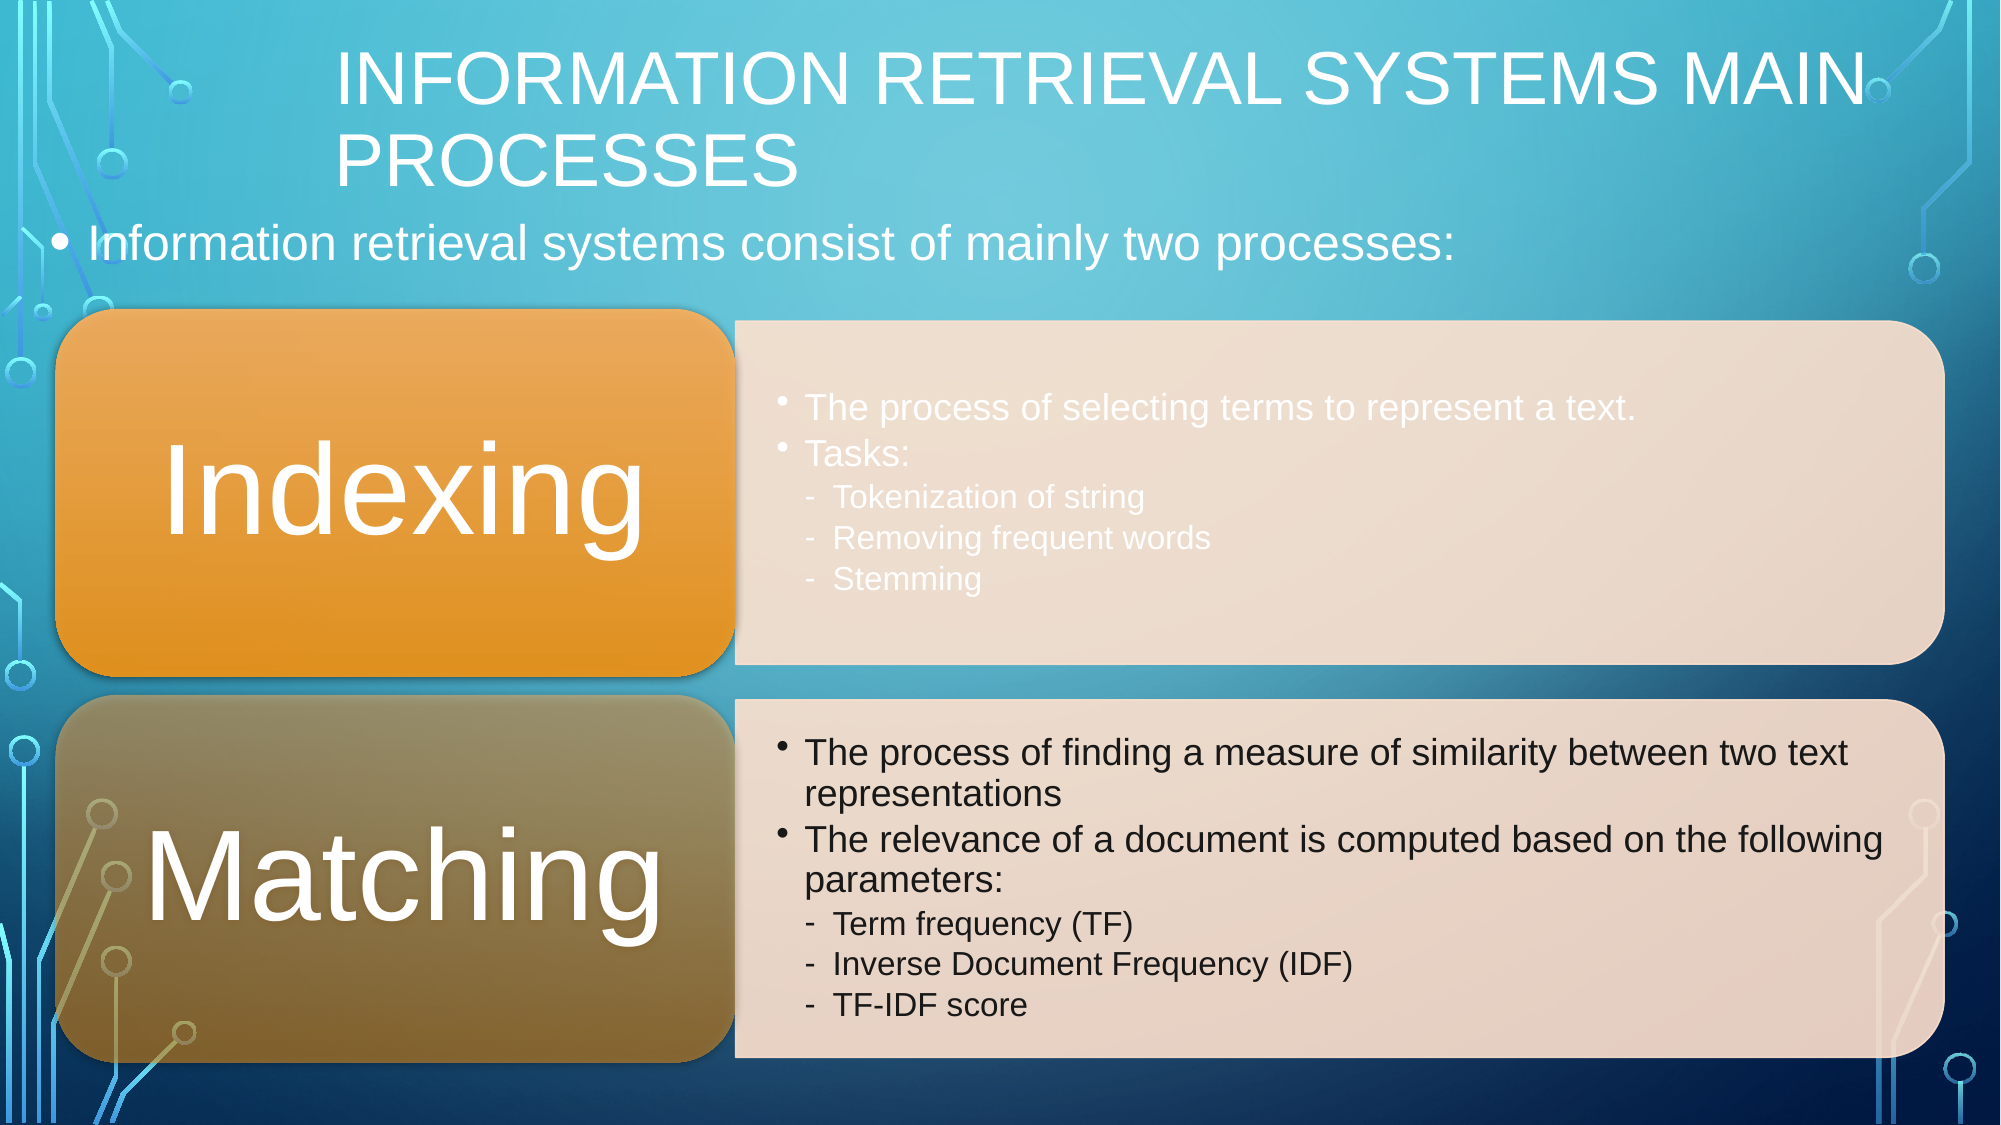

# Information retrieval systems main processes
Information retrieval systems consist of mainly two processes:
The process of selecting terms to represent a text.
Tasks:
Tokenization of string
Removing frequent words
Stemming
Indexing
The process of finding a measure of similarity between two text representations
The relevance of a document is computed based on the following parameters:
Term frequency (TF)
Inverse Document Frequency (IDF)
TF-IDF score
Matching